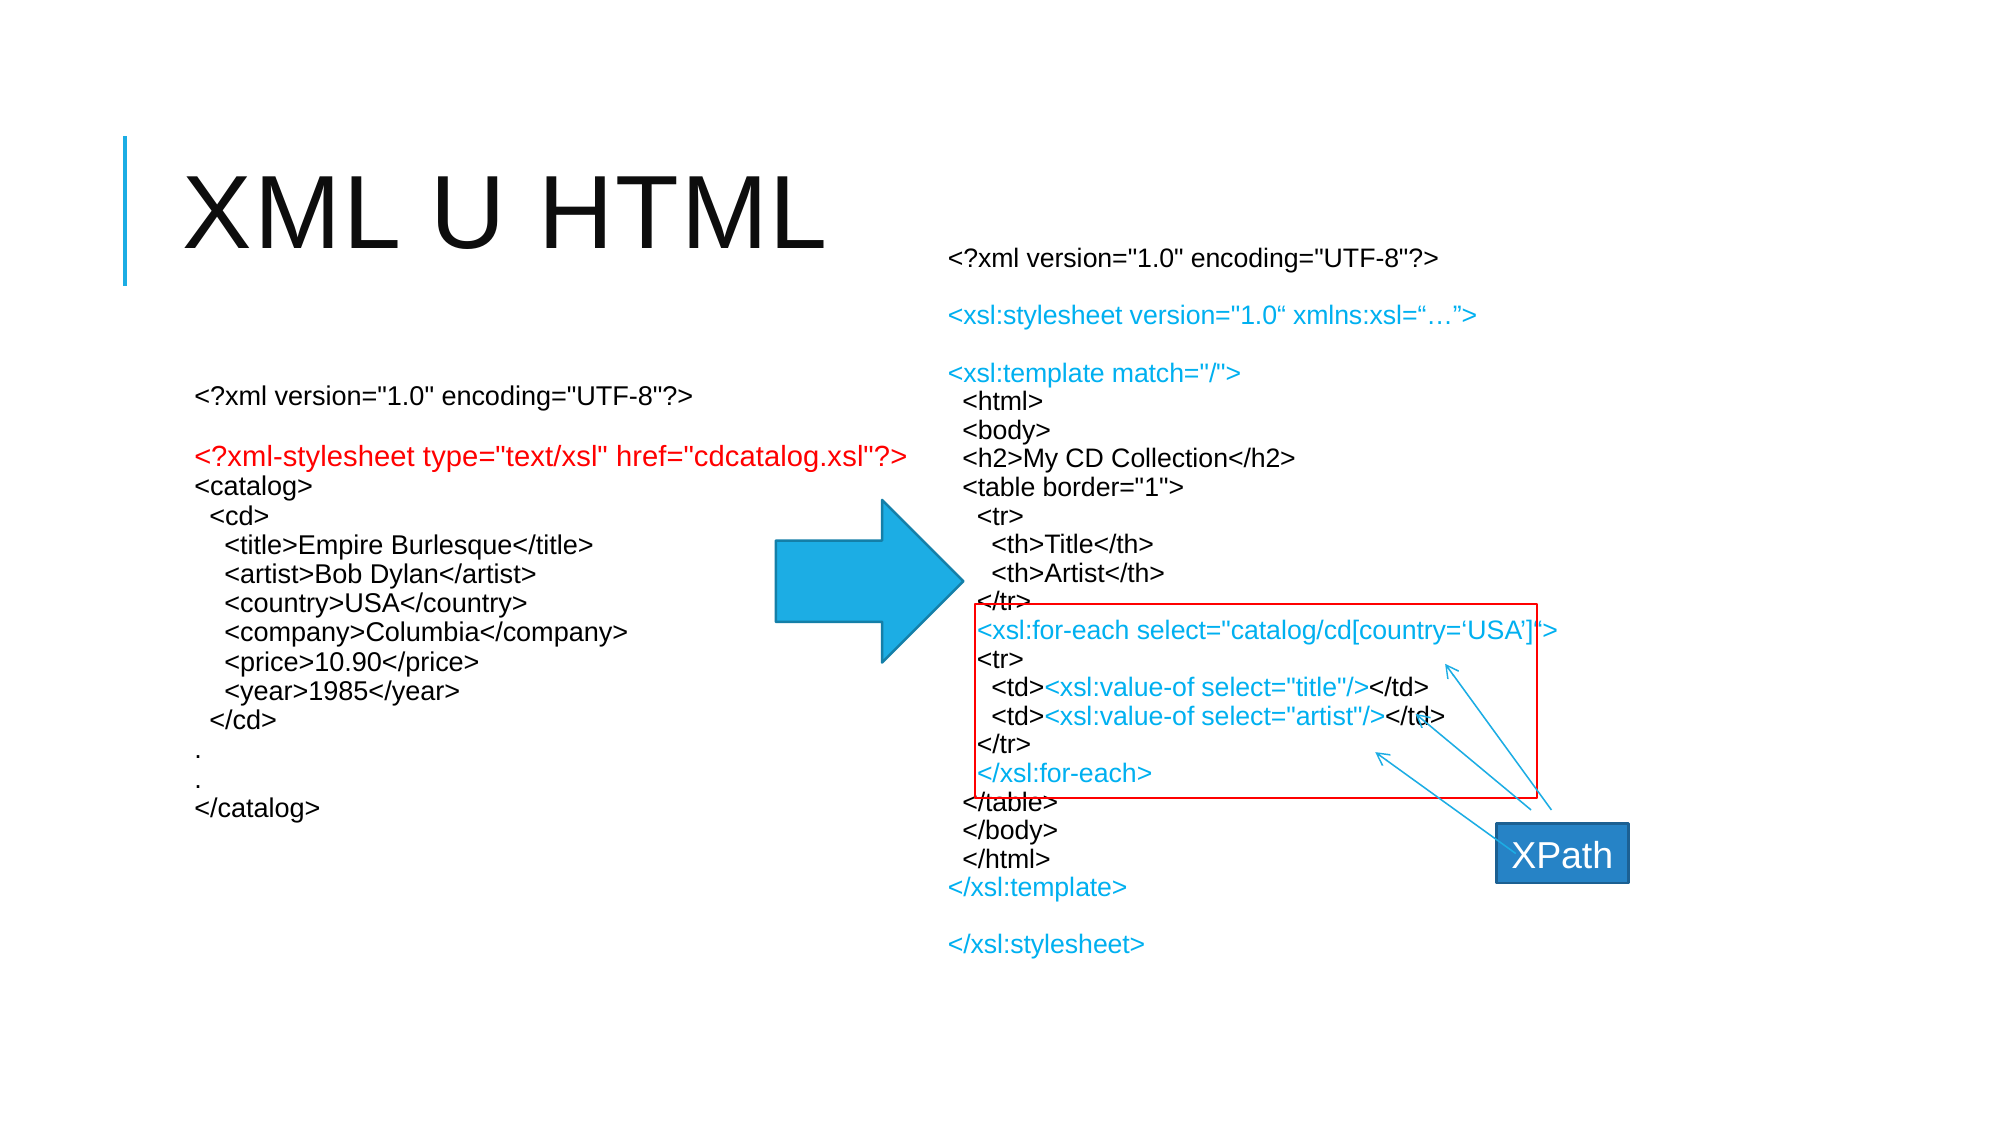

# XML u HTML
<?xml version="1.0" encoding="UTF-8"?>
<xsl:stylesheet version="1.0“ xmlns:xsl=“…”>
<xsl:template match="/">
  <html>
  <body>
  <h2>My CD Collection</h2>
  <table border="1">
    <tr>
      <th>Title</th>
      <th>Artist</th>
    </tr>
    <xsl:for-each select="catalog/cd[country=‘USA’]“>
    <tr>
      <td><xsl:value-of select="title"/></td>
      <td><xsl:value-of select="artist"/></td>
    </tr>
    </xsl:for-each>
  </table>
  </body>
  </html>
</xsl:template>
</xsl:stylesheet>
<?xml version="1.0" encoding="UTF-8"?>
<?xml-stylesheet type="text/xsl" href="cdcatalog.xsl"?>
<catalog>
  <cd>
    <title>Empire Burlesque</title>
    <artist>Bob Dylan</artist>
    <country>USA</country>
    <company>Columbia</company>
    <price>10.90</price>
    <year>1985</year>
  </cd>
.
.
</catalog>

XPath